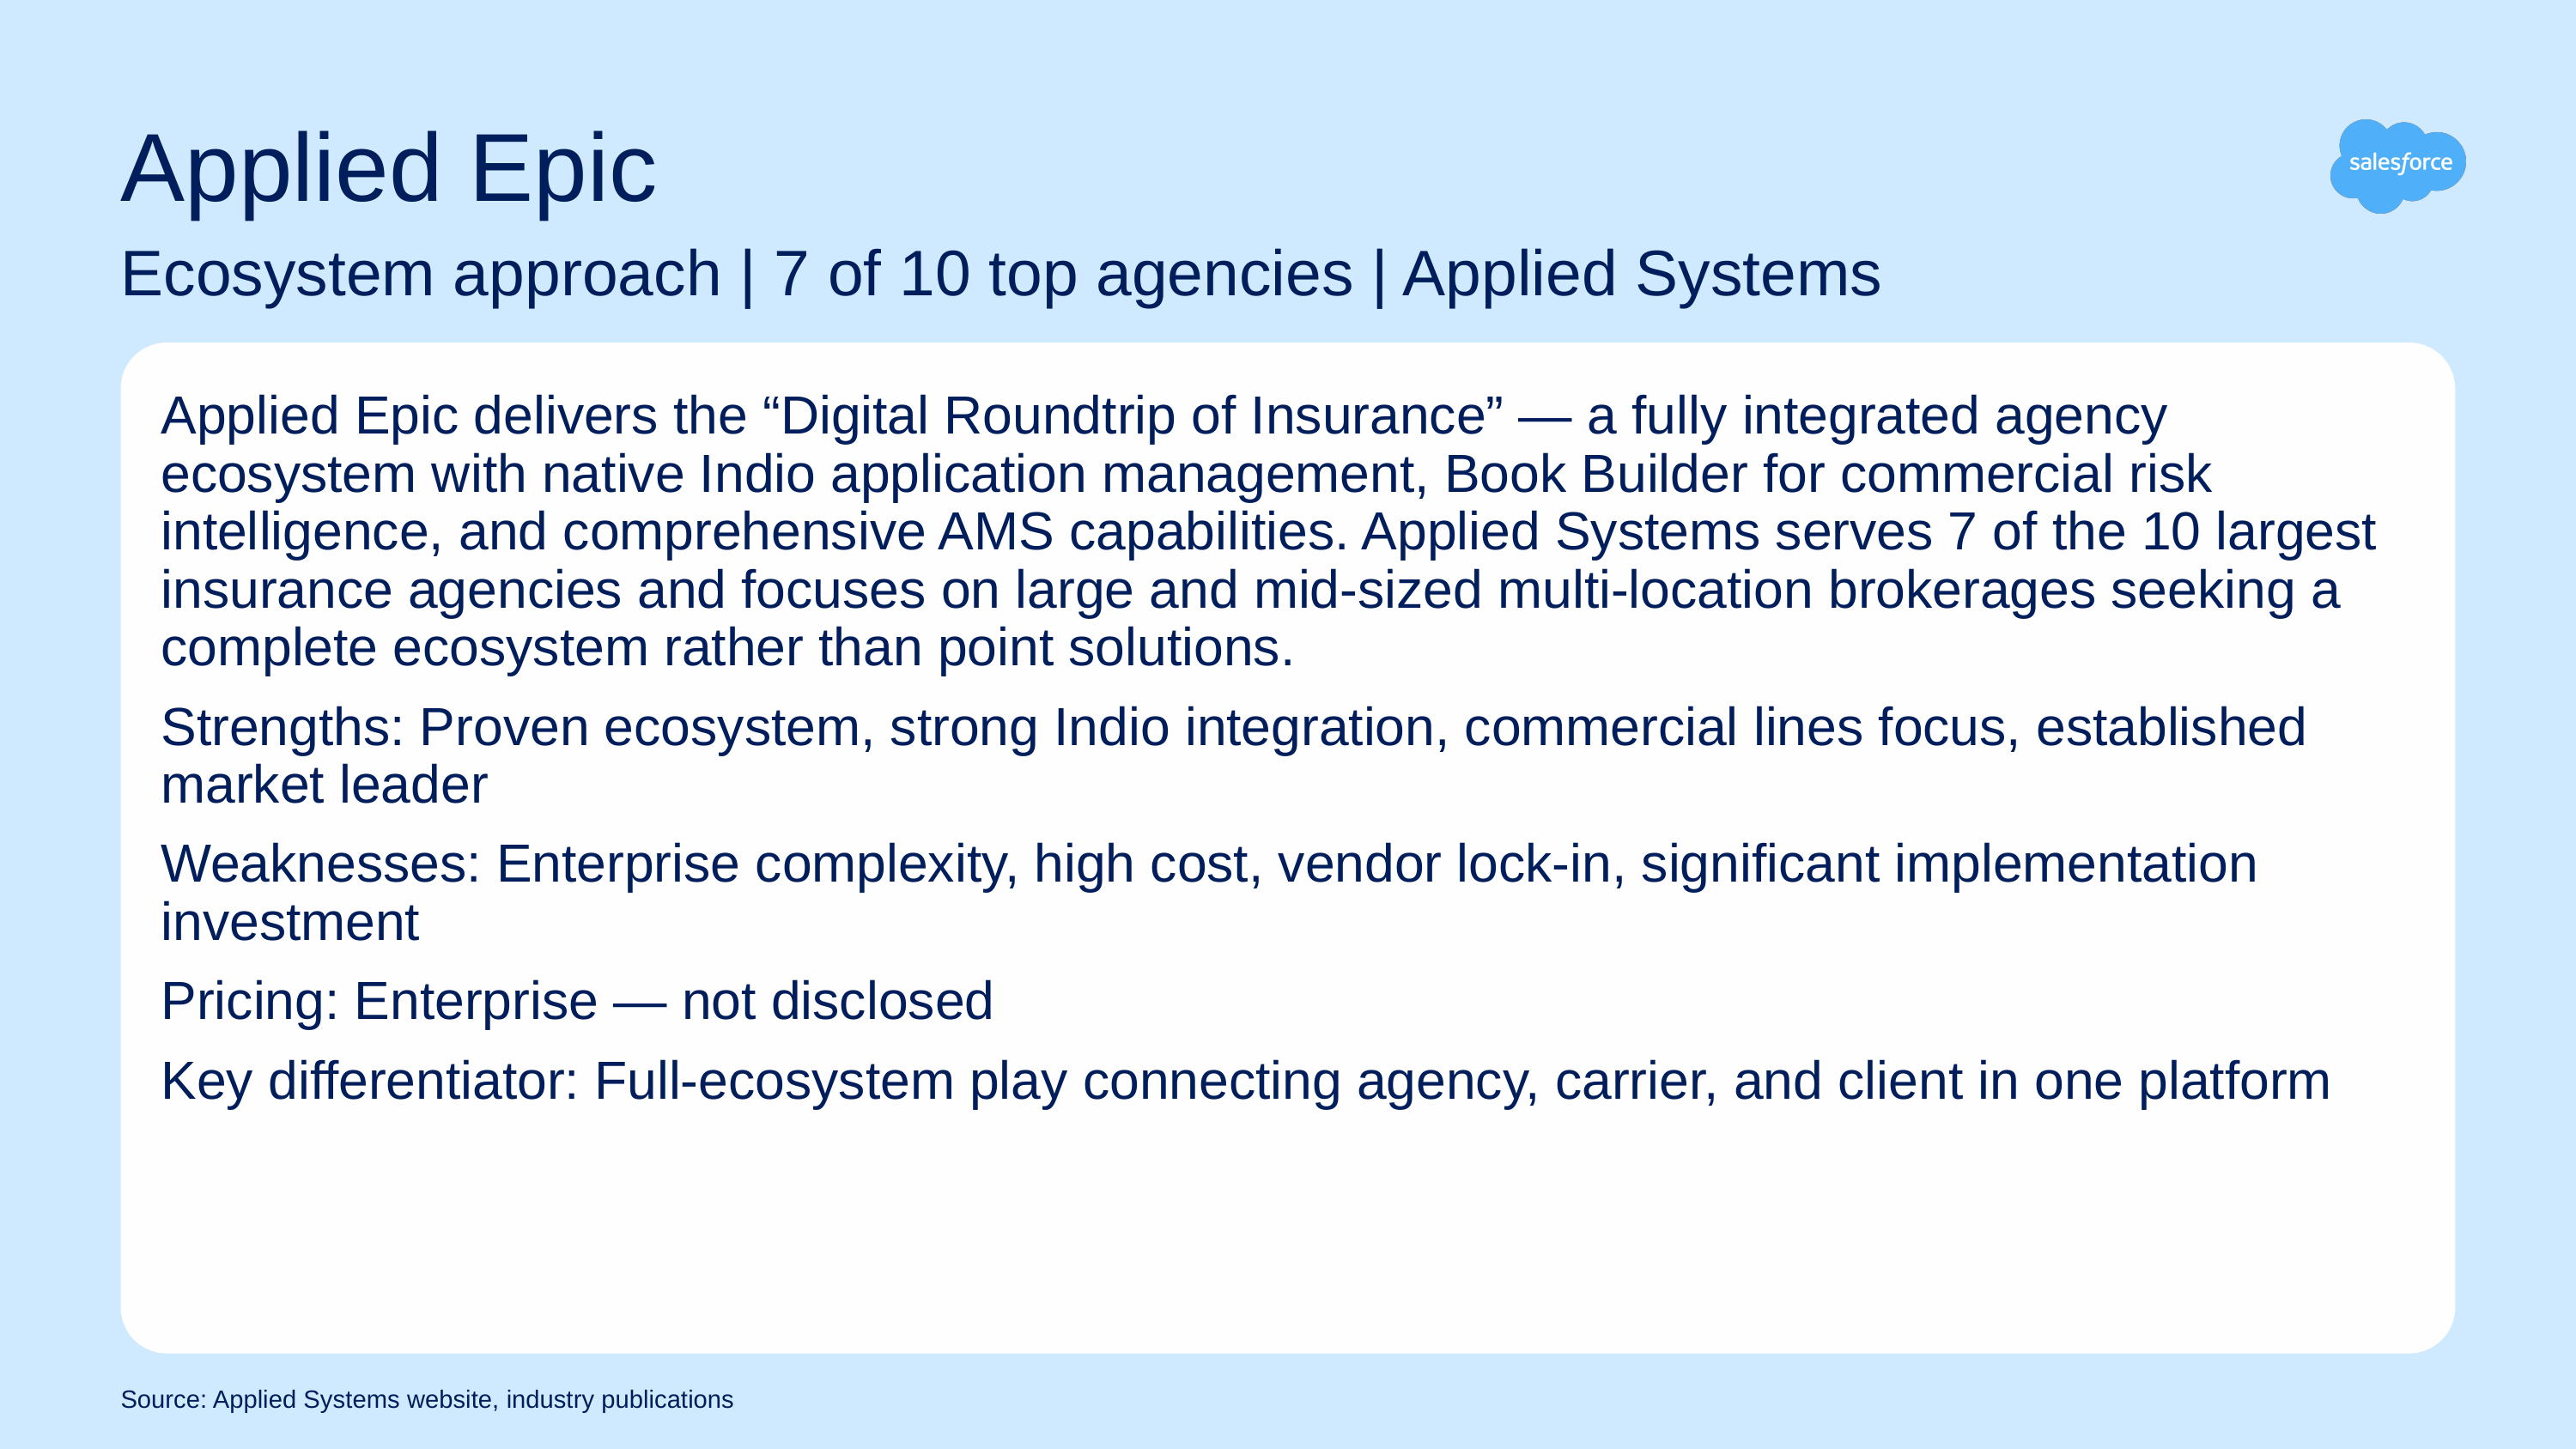

# Applied Epic
Ecosystem approach | 7 of 10 top agencies | Applied Systems
Applied Epic delivers the “Digital Roundtrip of Insurance” — a fully integrated agency ecosystem with native Indio application management, Book Builder for commercial risk intelligence, and comprehensive AMS capabilities. Applied Systems serves 7 of the 10 largest insurance agencies and focuses on large and mid-sized multi-location brokerages seeking a complete ecosystem rather than point solutions.
Strengths: Proven ecosystem, strong Indio integration, commercial lines focus, established market leader
Weaknesses: Enterprise complexity, high cost, vendor lock-in, significant implementation investment
Pricing: Enterprise — not disclosed
Key differentiator: Full-ecosystem play connecting agency, carrier, and client in one platform
Source: Applied Systems website, industry publications